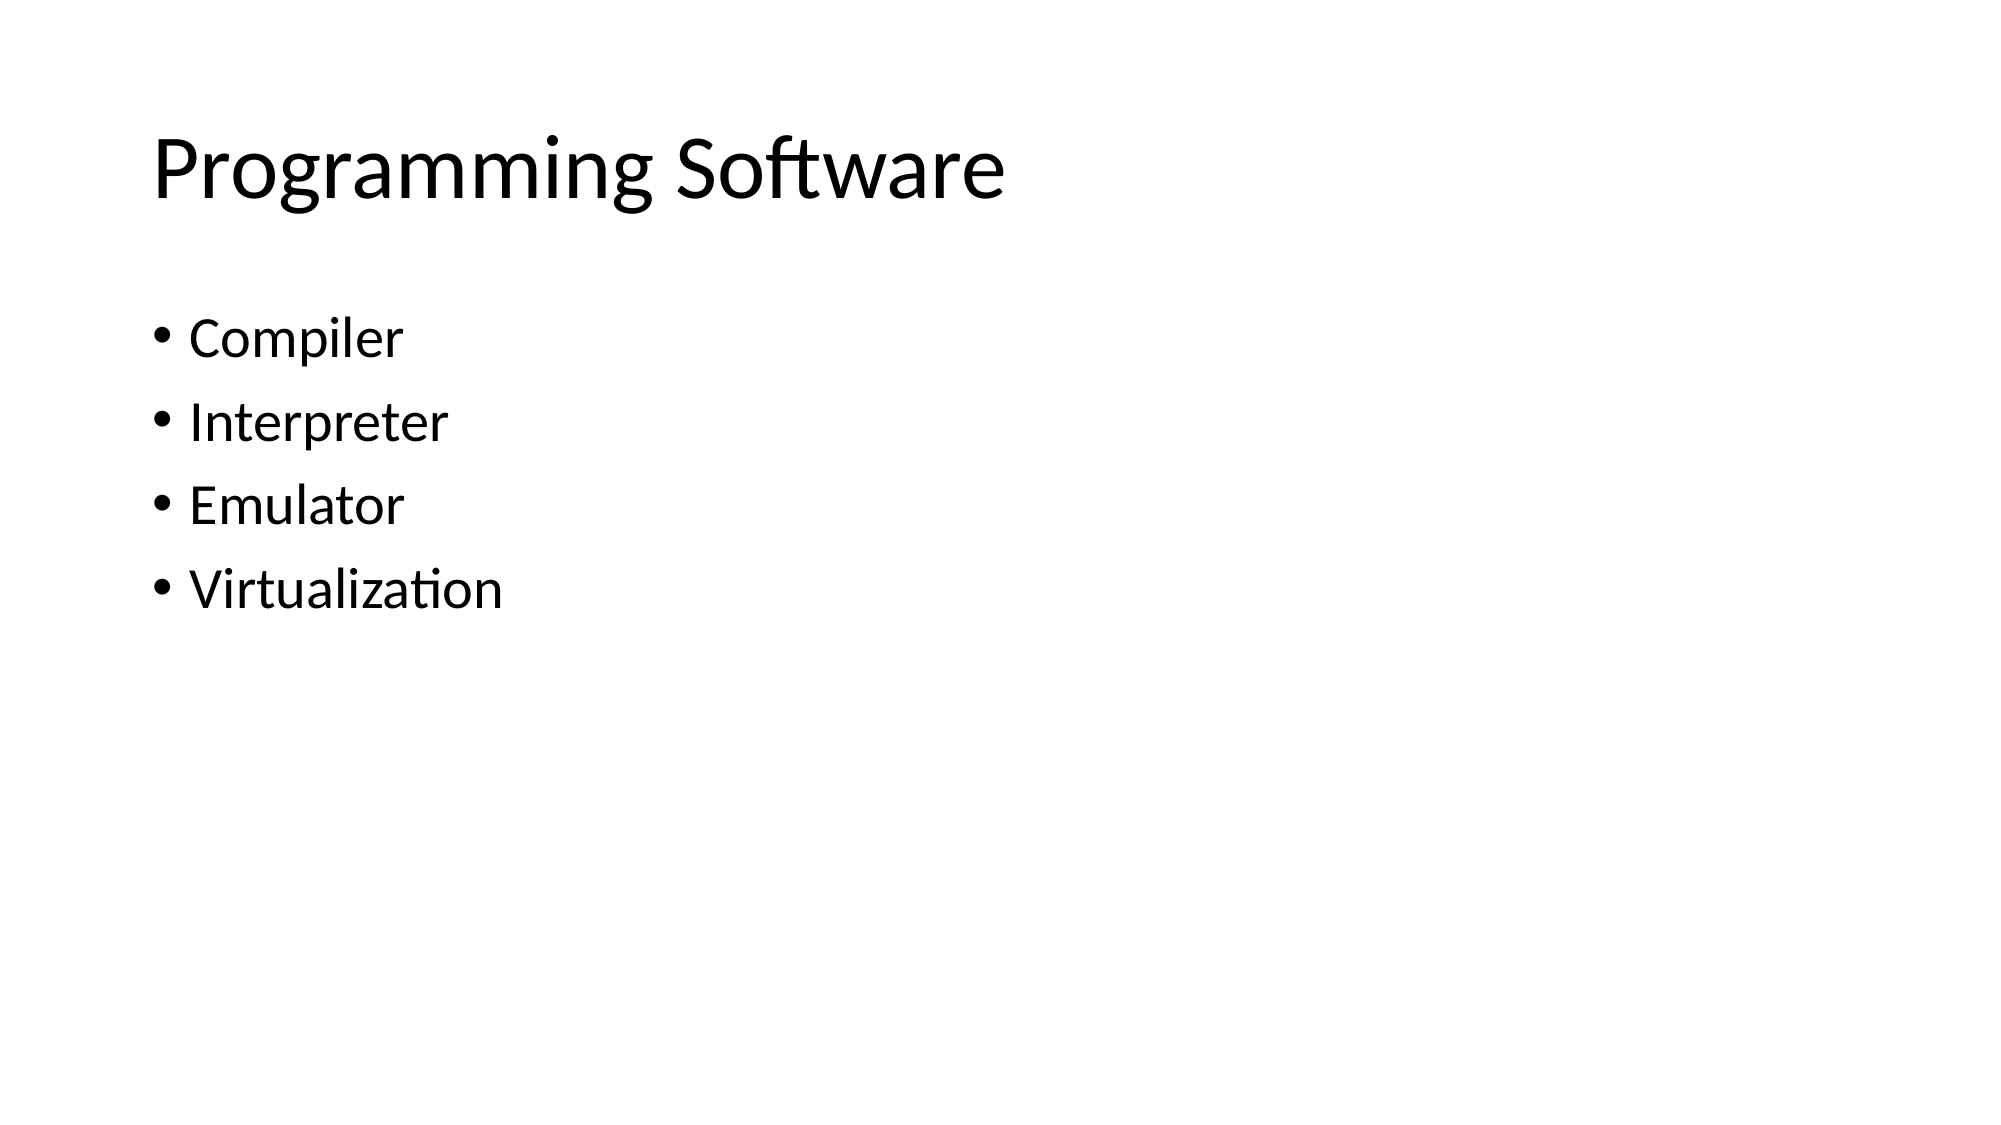

# Programming Software
Compiler
Interpreter
Emulator
Virtualization